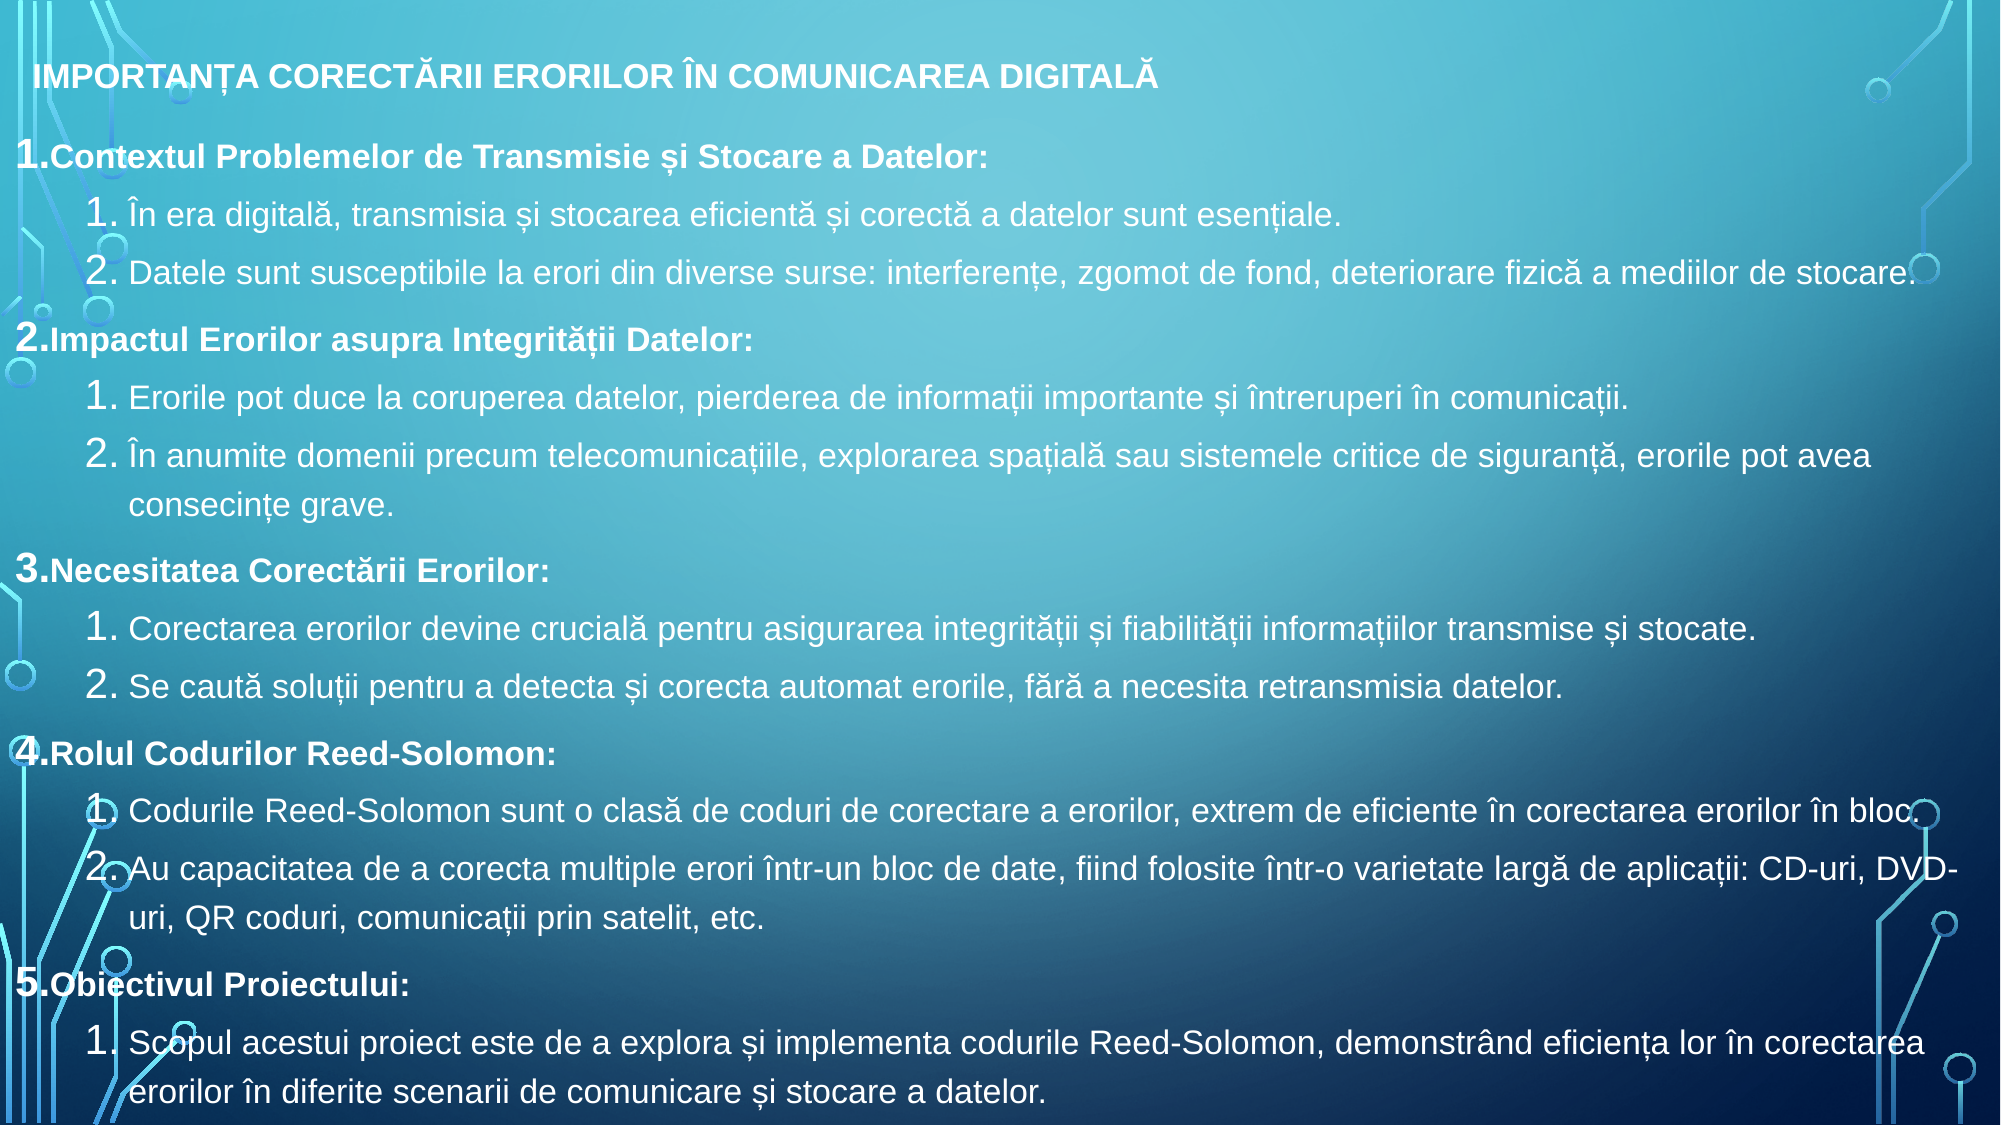

# Importanța Corectării Erorilor în Comunicarea Digitală
Contextul Problemelor de Transmisie și Stocare a Datelor:
În era digitală, transmisia și stocarea eficientă și corectă a datelor sunt esențiale.
Datele sunt susceptibile la erori din diverse surse: interferențe, zgomot de fond, deteriorare fizică a mediilor de stocare.
Impactul Erorilor asupra Integrității Datelor:
Erorile pot duce la coruperea datelor, pierderea de informații importante și întreruperi în comunicații.
În anumite domenii precum telecomunicațiile, explorarea spațială sau sistemele critice de siguranță, erorile pot avea consecințe grave.
Necesitatea Corectării Erorilor:
Corectarea erorilor devine crucială pentru asigurarea integrității și fiabilității informațiilor transmise și stocate.
Se caută soluții pentru a detecta și corecta automat erorile, fără a necesita retransmisia datelor.
Rolul Codurilor Reed-Solomon:
Codurile Reed-Solomon sunt o clasă de coduri de corectare a erorilor, extrem de eficiente în corectarea erorilor în bloc.
Au capacitatea de a corecta multiple erori într-un bloc de date, fiind folosite într-o varietate largă de aplicații: CD-uri, DVD-uri, QR coduri, comunicații prin satelit, etc.
Obiectivul Proiectului:
Scopul acestui proiect este de a explora și implementa codurile Reed-Solomon, demonstrând eficiența lor în corectarea erorilor în diferite scenarii de comunicare și stocare a datelor.